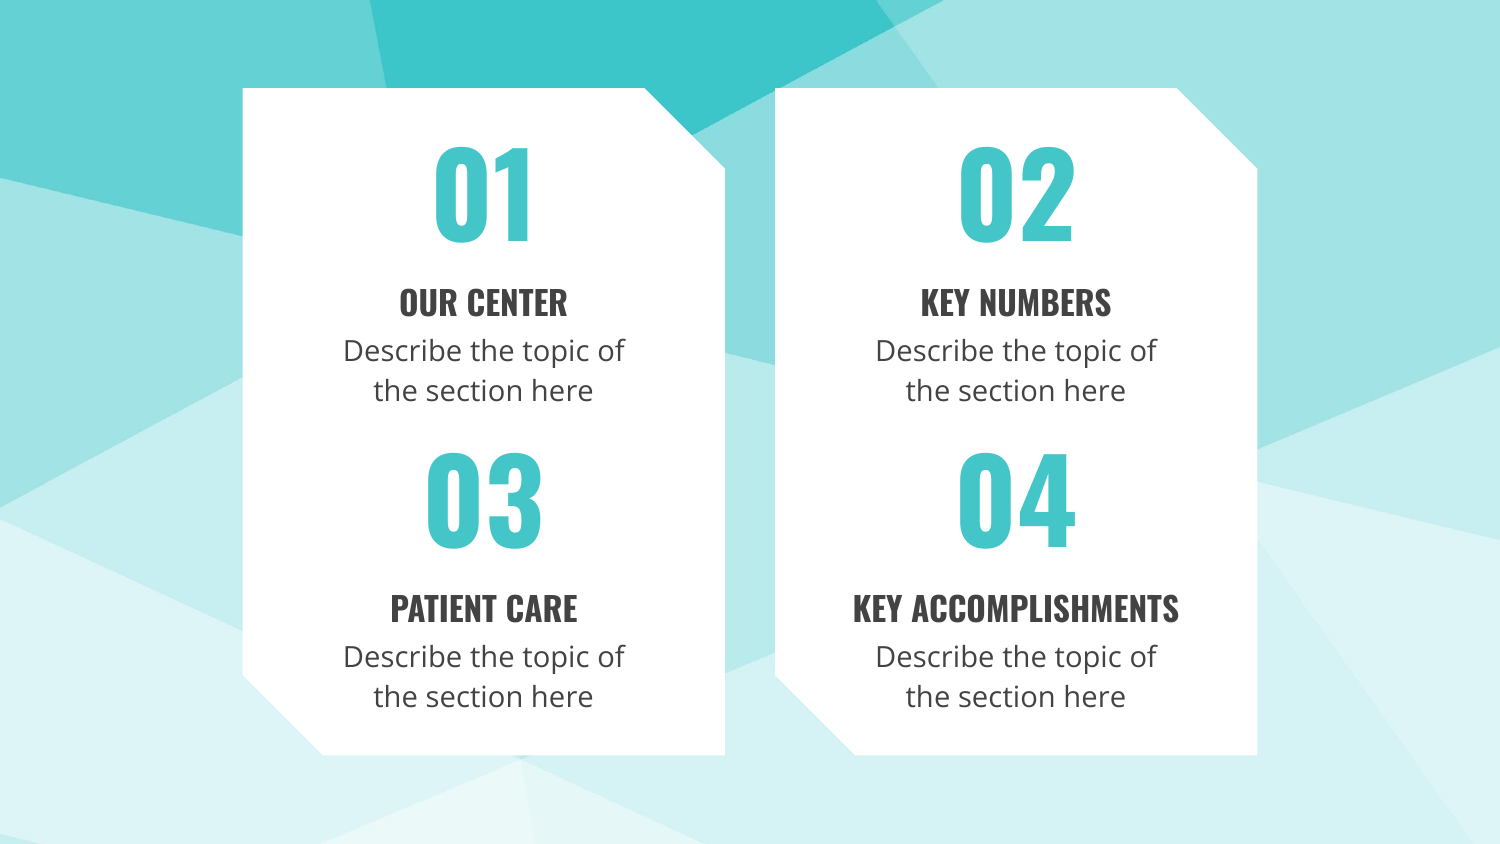

# 01
02
OUR CENTER
KEY NUMBERS
Describe the topic of the section here
Describe the topic of the section here
03
04
PATIENT CARE
KEY ACCOMPLISHMENTS
Describe the topic of the section here
Describe the topic of the section here